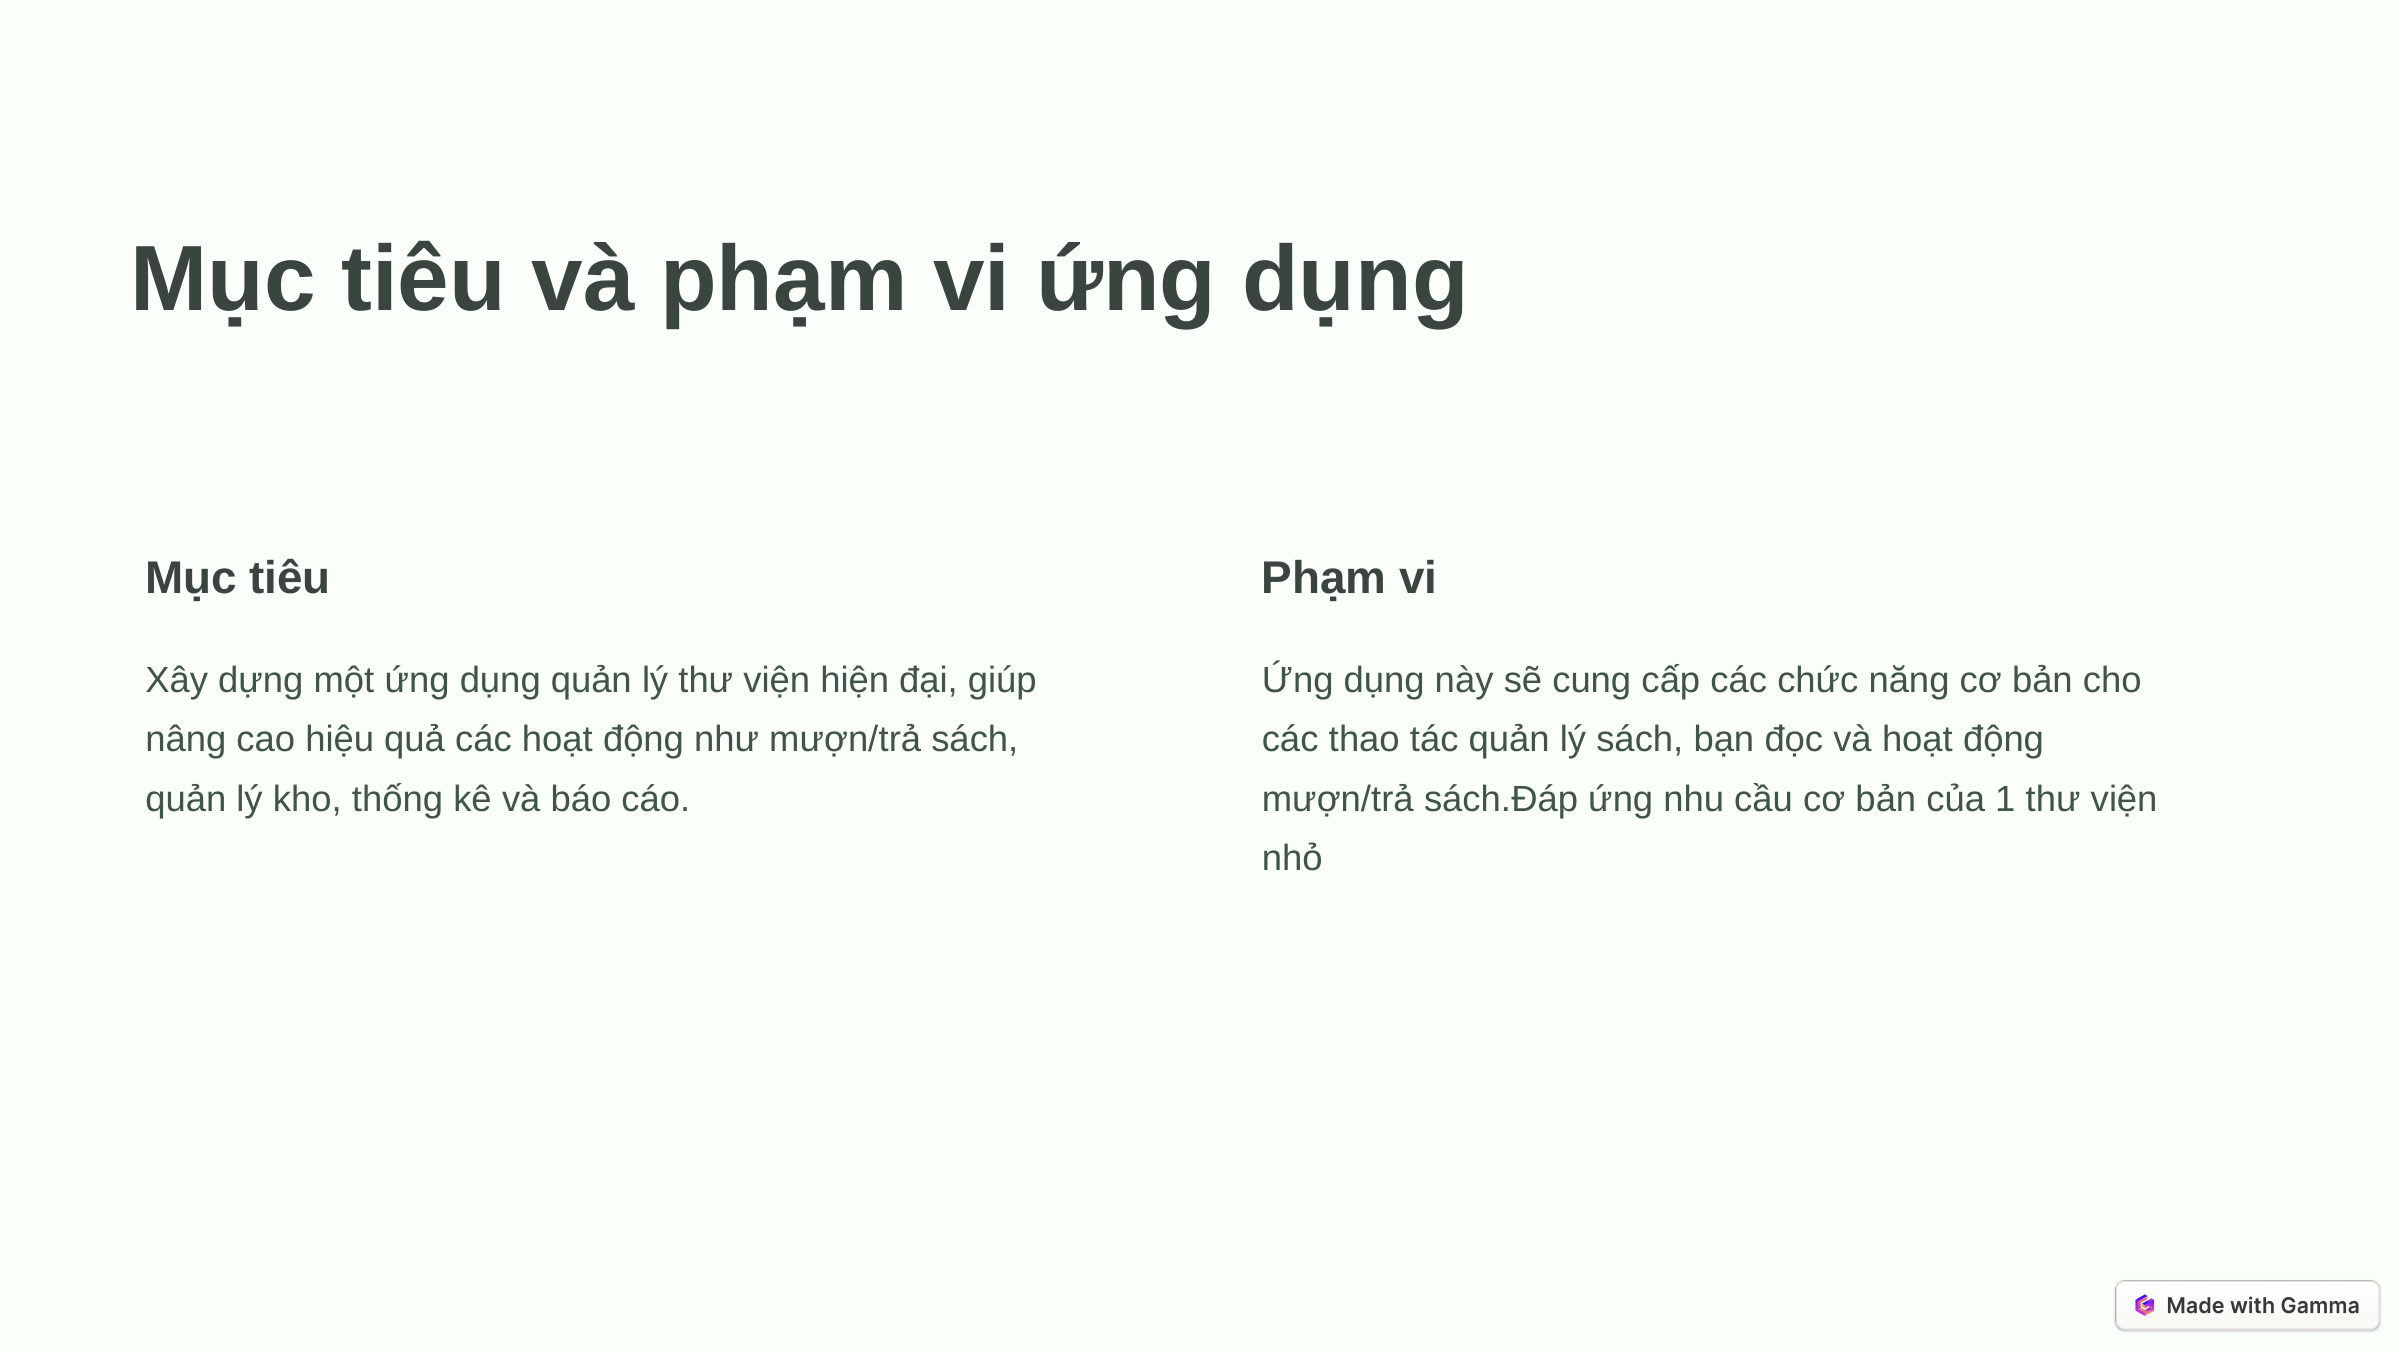

Mục tiêu và phạm vi ứng dụng
Mục tiêu
Phạm vi
Xây dựng một ứng dụng quản lý thư viện hiện đại, giúp nâng cao hiệu quả các hoạt động như mượn/trả sách, quản lý kho, thống kê và báo cáo.
Ứng dụng này sẽ cung cấp các chức năng cơ bản cho các thao tác quản lý sách, bạn đọc và hoạt động mượn/trả sách.Đáp ứng nhu cầu cơ bản của 1 thư viện nhỏ